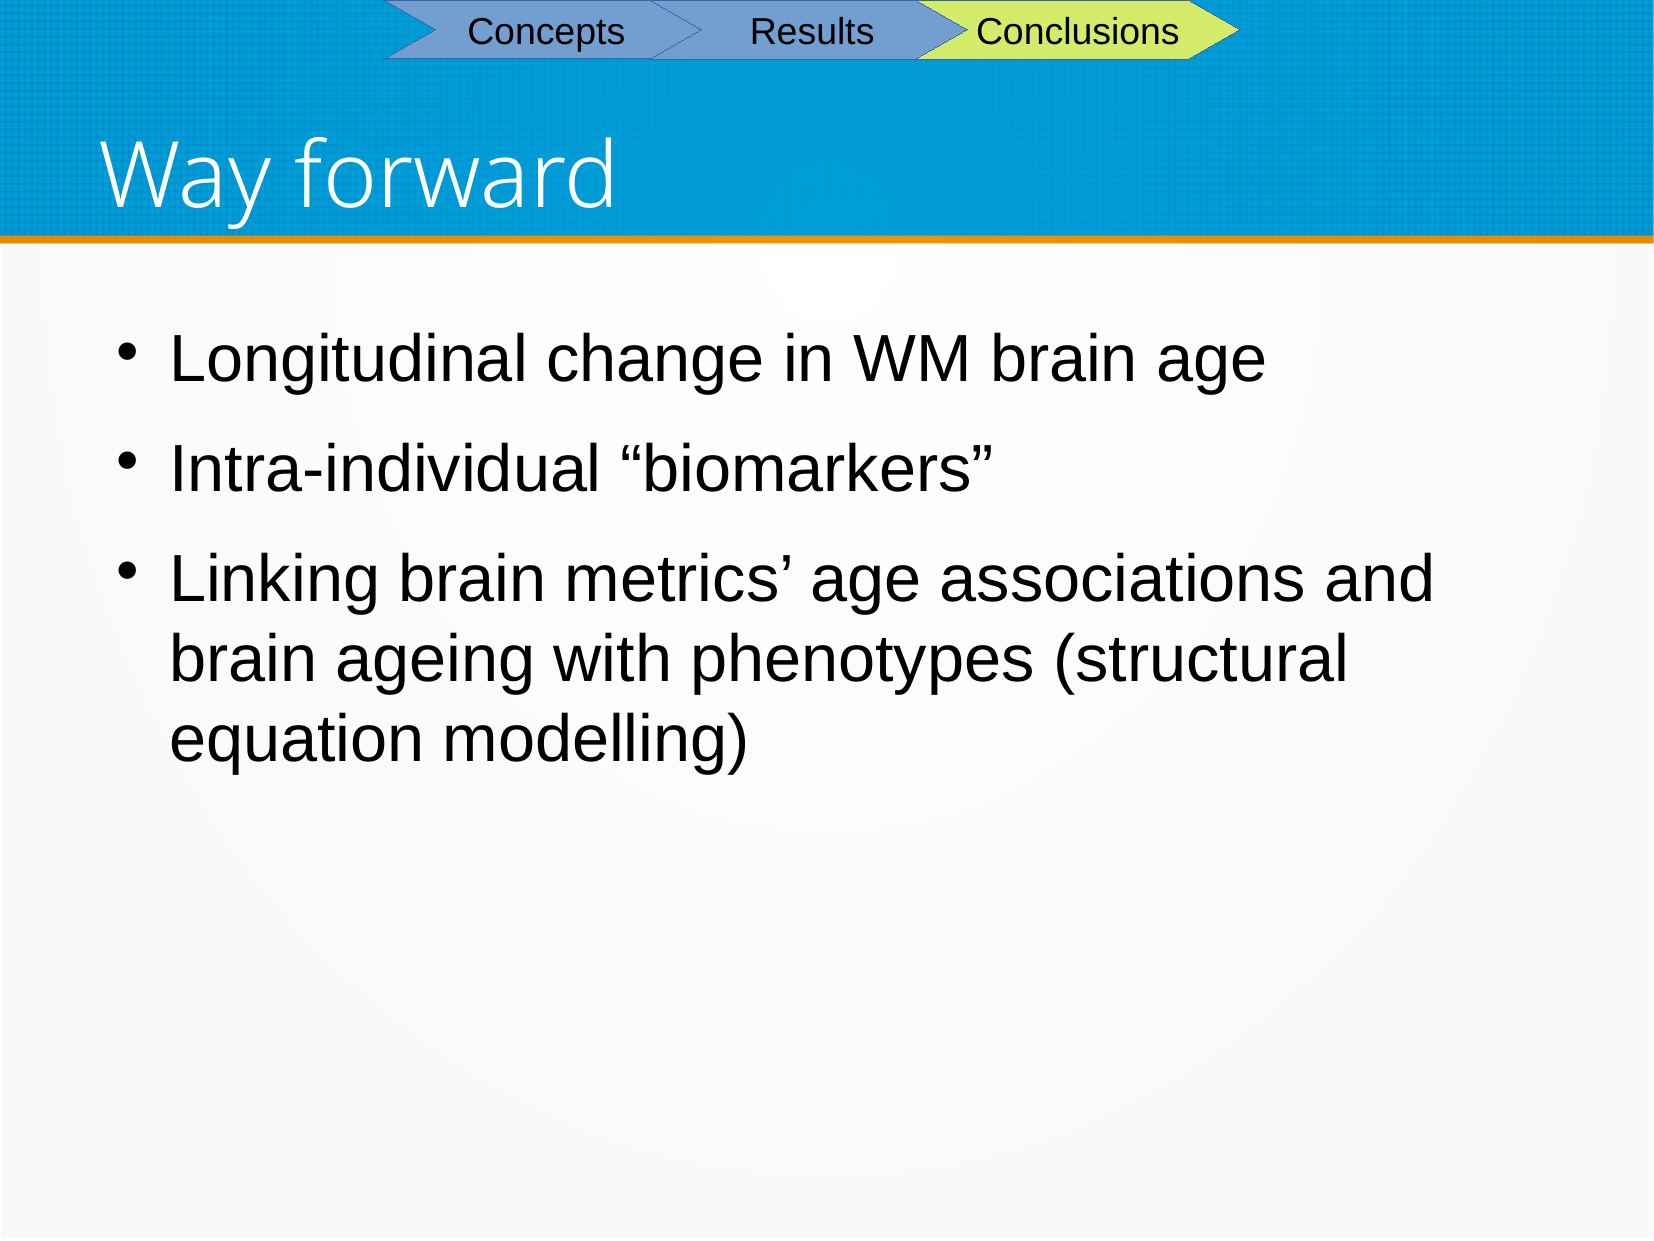

Concepts
Results
Conclusions
# Way forward
Longitudinal change in WM brain age
Intra-individual “biomarkers”
Linking brain metrics’ age associations and brain ageing with phenotypes (structural equation modelling)